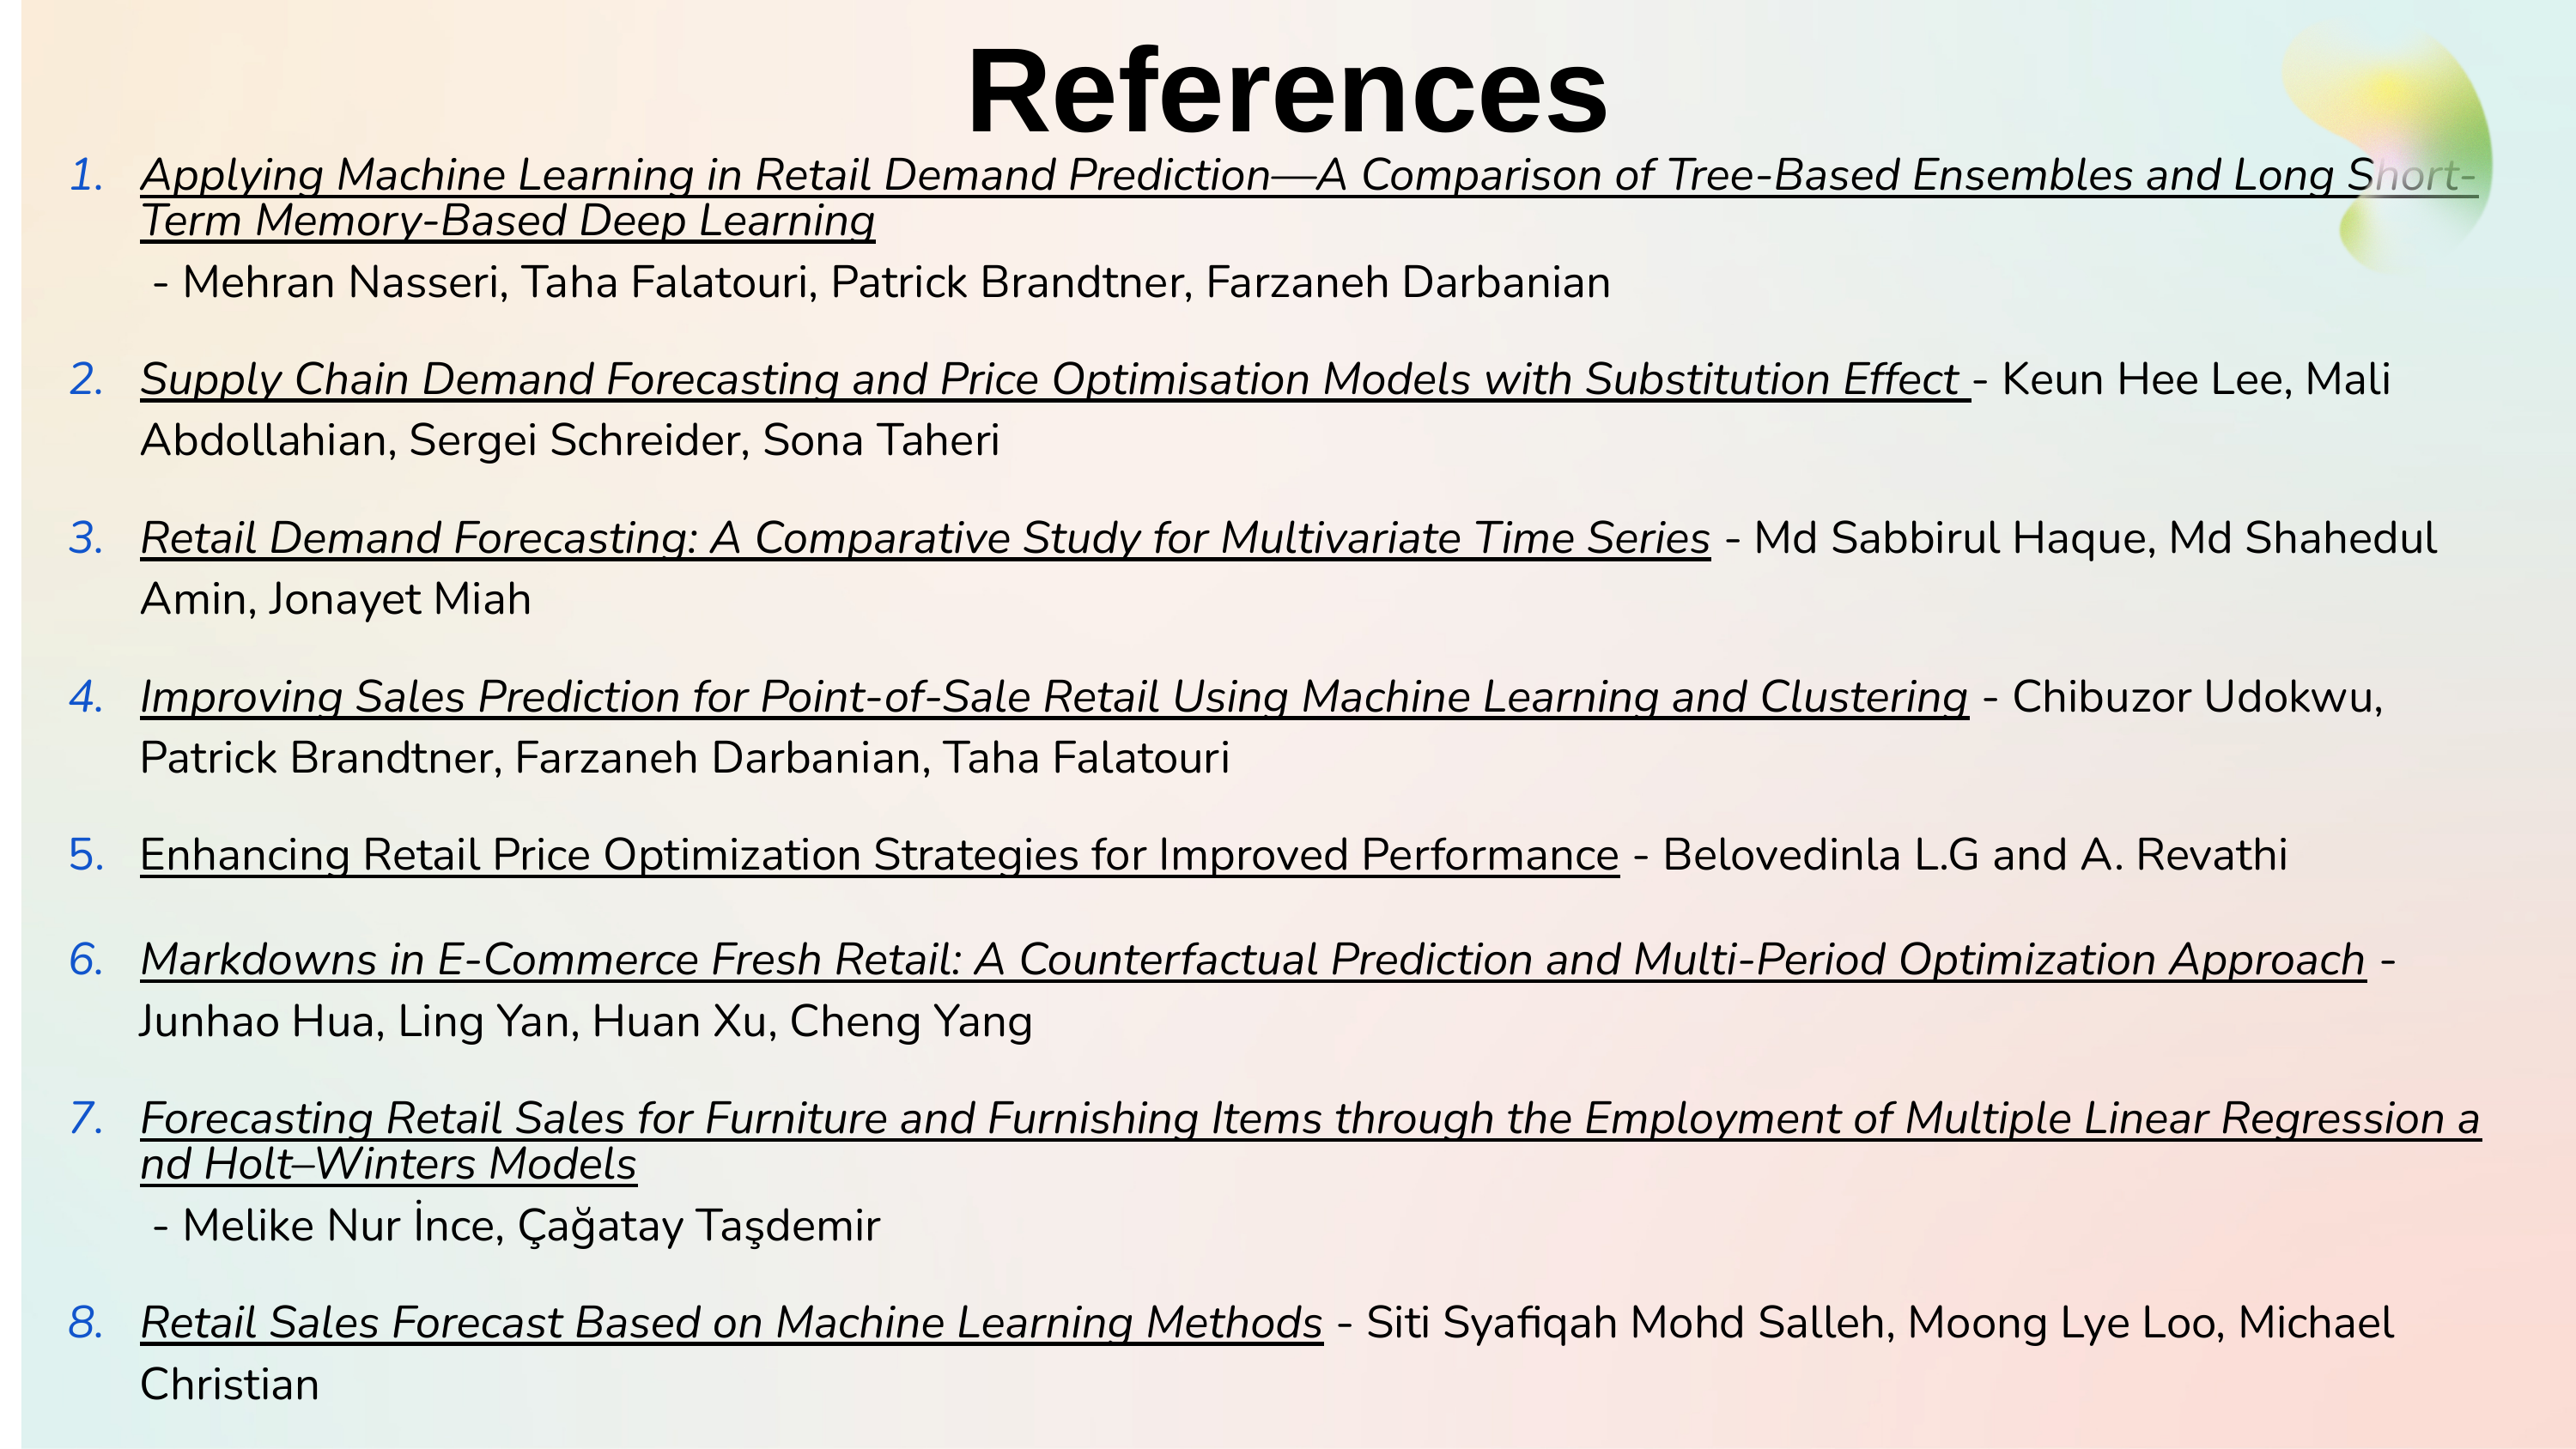

References

Applying Machine Learning in Retail Demand Prediction—A Comparison of Tree-Based Ensembles and Long Short-Term Memory-Based Deep Learning - Mehran Nasseri, Taha Falatouri, Patrick Brandtner, Farzaneh Darbanian
Supply Chain Demand Forecasting and Price Optimisation Models with Substitution Effect - Keun Hee Lee, Mali Abdollahian, Sergei Schreider, Sona Taheri
Retail Demand Forecasting: A Comparative Study for Multivariate Time Series - Md Sabbirul Haque, Md Shahedul Amin, Jonayet Miah
Improving Sales Prediction for Point-of-Sale Retail Using Machine Learning and Clustering - Chibuzor Udokwu, Patrick Brandtner, Farzaneh Darbanian, Taha Falatouri
Enhancing Retail Price Optimization Strategies for Improved Performance - Belovedinla L.G and A. Revathi
Markdowns in E-Commerce Fresh Retail: A Counterfactual Prediction and Multi-Period Optimization Approach - Junhao Hua, Ling Yan, Huan Xu, Cheng Yang
Forecasting Retail Sales for Furniture and Furnishing Items through the Employment of Multiple Linear Regression and Holt–Winters Models - Melike Nur İnce, Çağatay Taşdemir
Retail Sales Forecast Based on Machine Learning Methods - Siti Syafiqah Mohd Salleh, Moong Lye Loo, Michael Christian
Analyze the Growth Rate of Price using Machine Learning - Yuxiao He
Dynamic Pricing for Retail: A Linear Regression Approach - Zhang, Yifan, Wei, Chen, & Liu, Anna